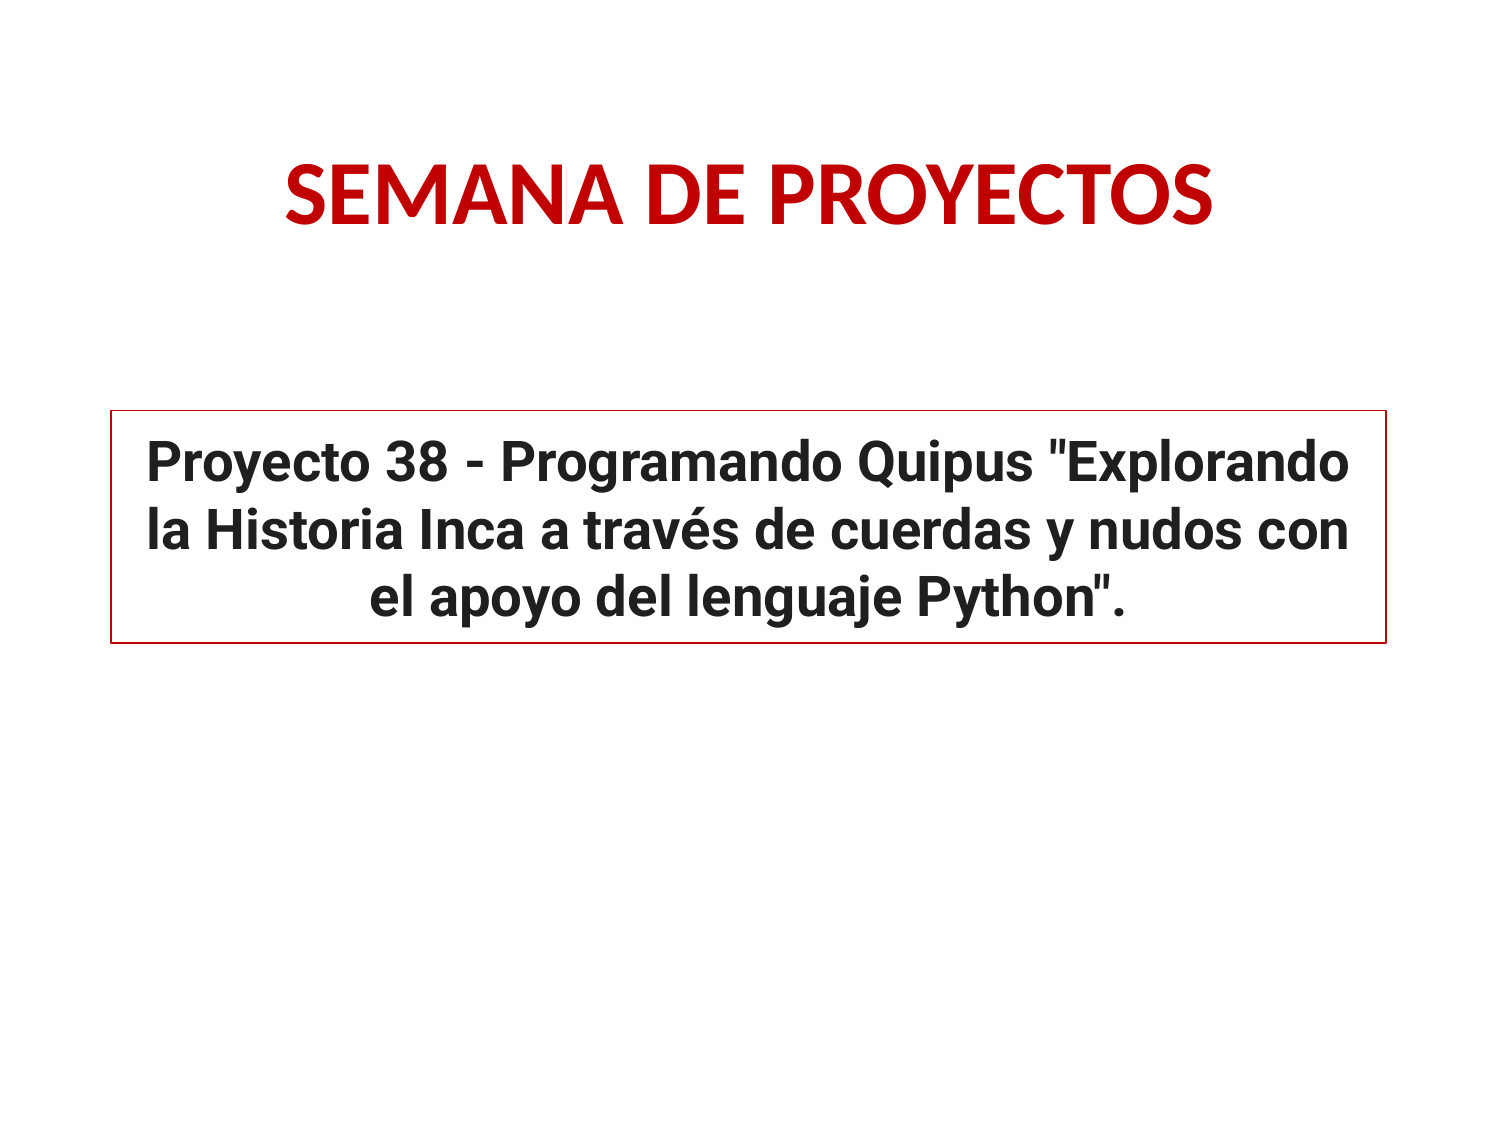

SEMANA DE PROYECTOS
Proyecto 38 - Programando Quipus "Explorando la Historia Inca a través de cuerdas y nudos con el apoyo del lenguaje Python".